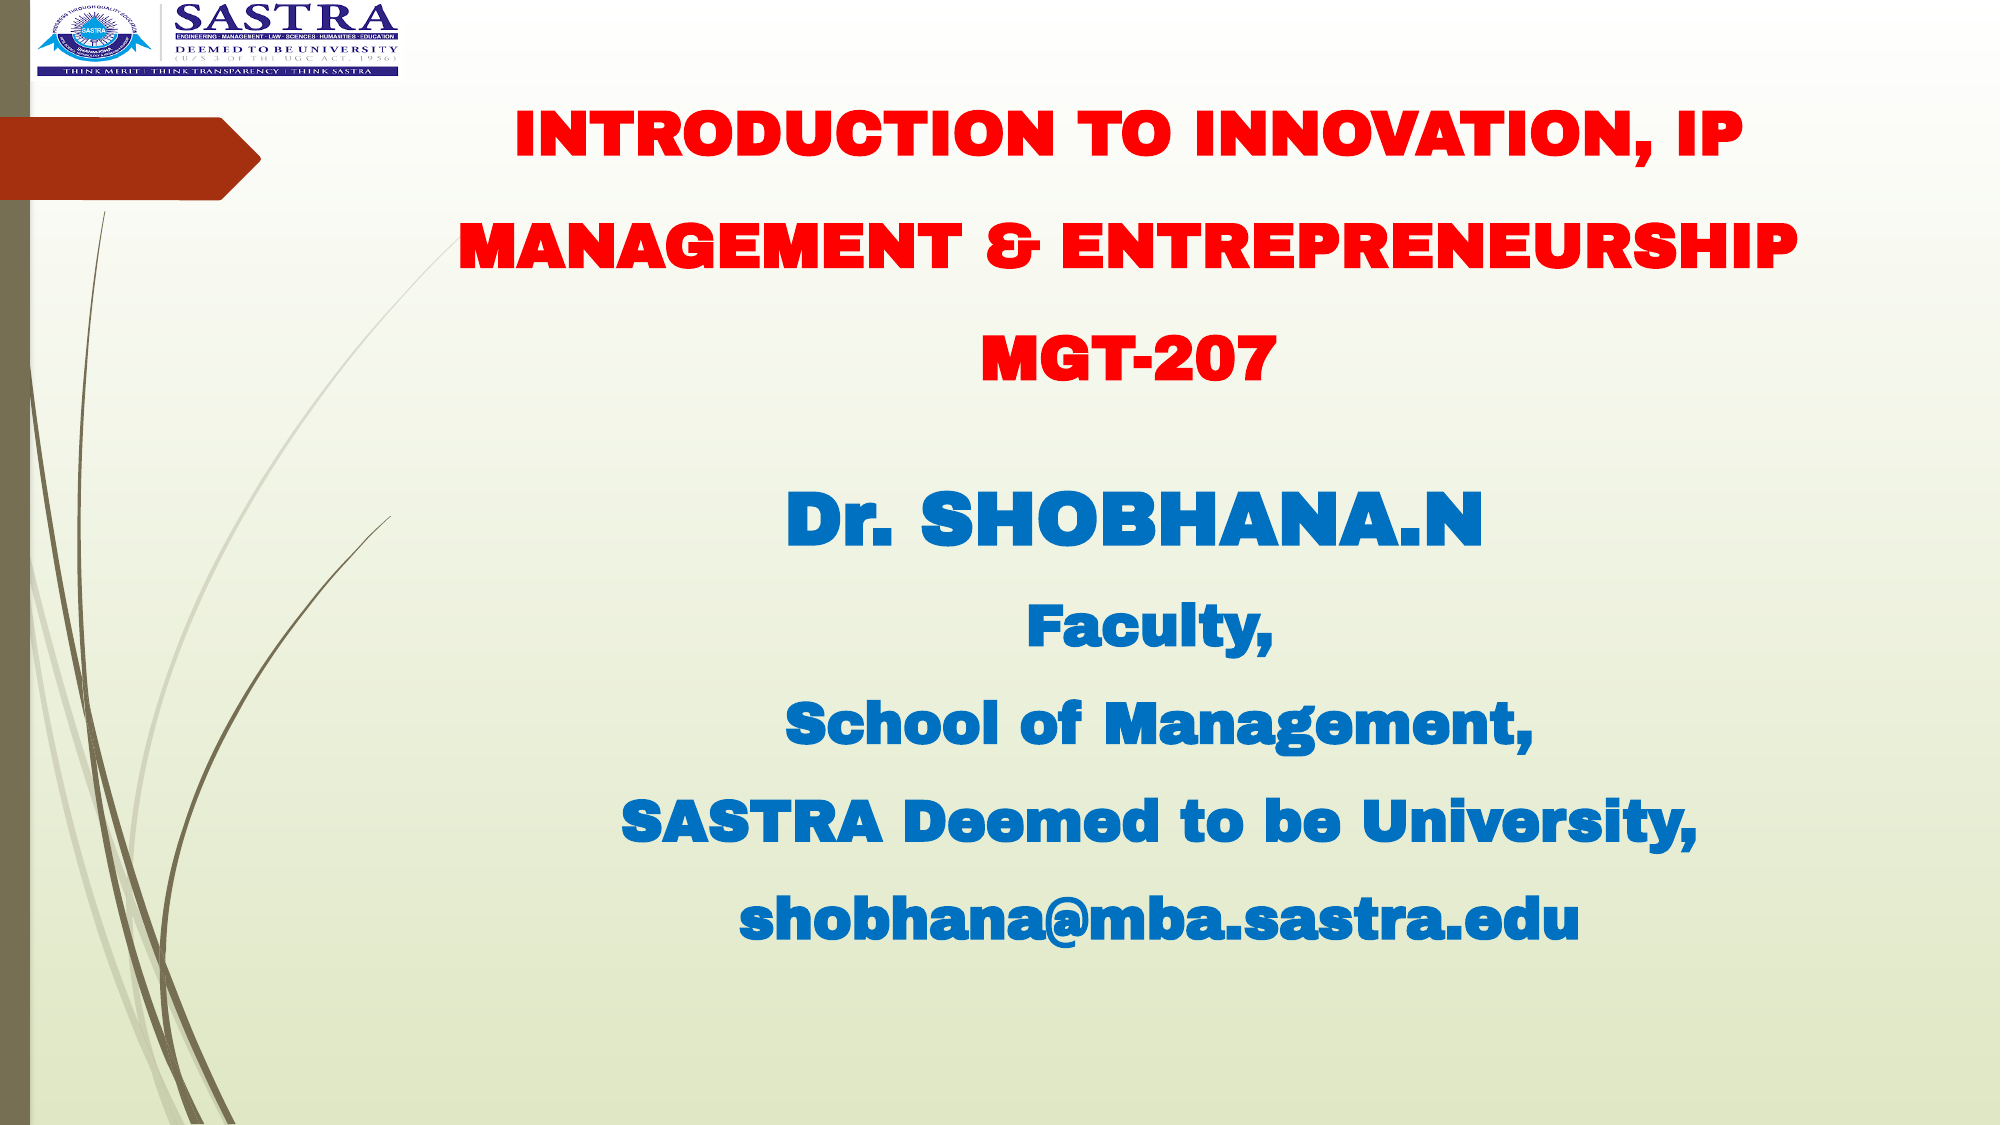

INTRODUCTION TO INNOVATION, IP MANAGEMENT & ENTREPRENEURSHIP
MGT-207
Dr. SHOBHANA.N
Faculty,
School of Management,
SASTRA Deemed to be University,
shobhana@mba.sastra.edu